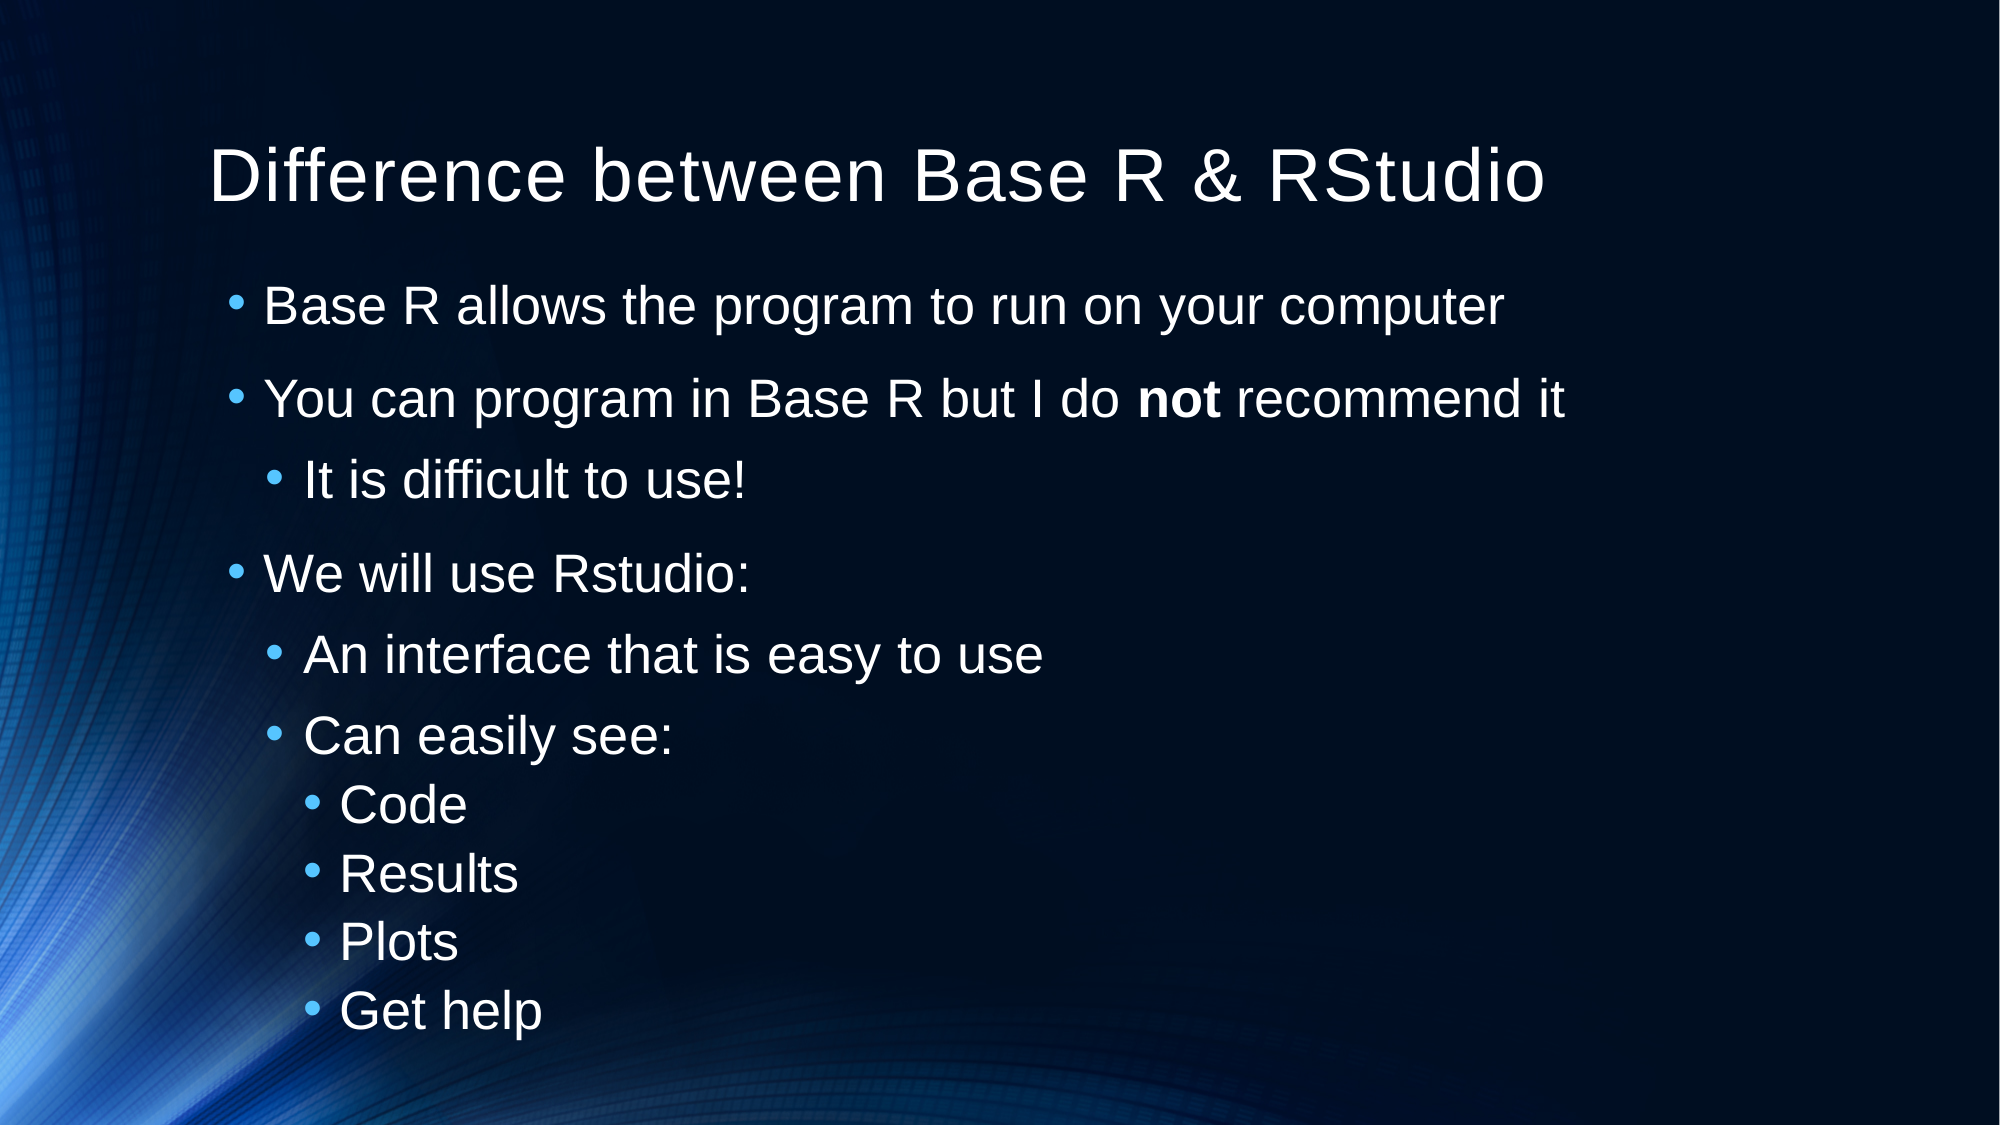

# Difference between Base R & RStudio
Base R allows the program to run on your computer
You can program in Base R but I do not recommend it
It is difficult to use!
We will use Rstudio:
An interface that is easy to use
Can easily see:
Code
Results
Plots
Get help